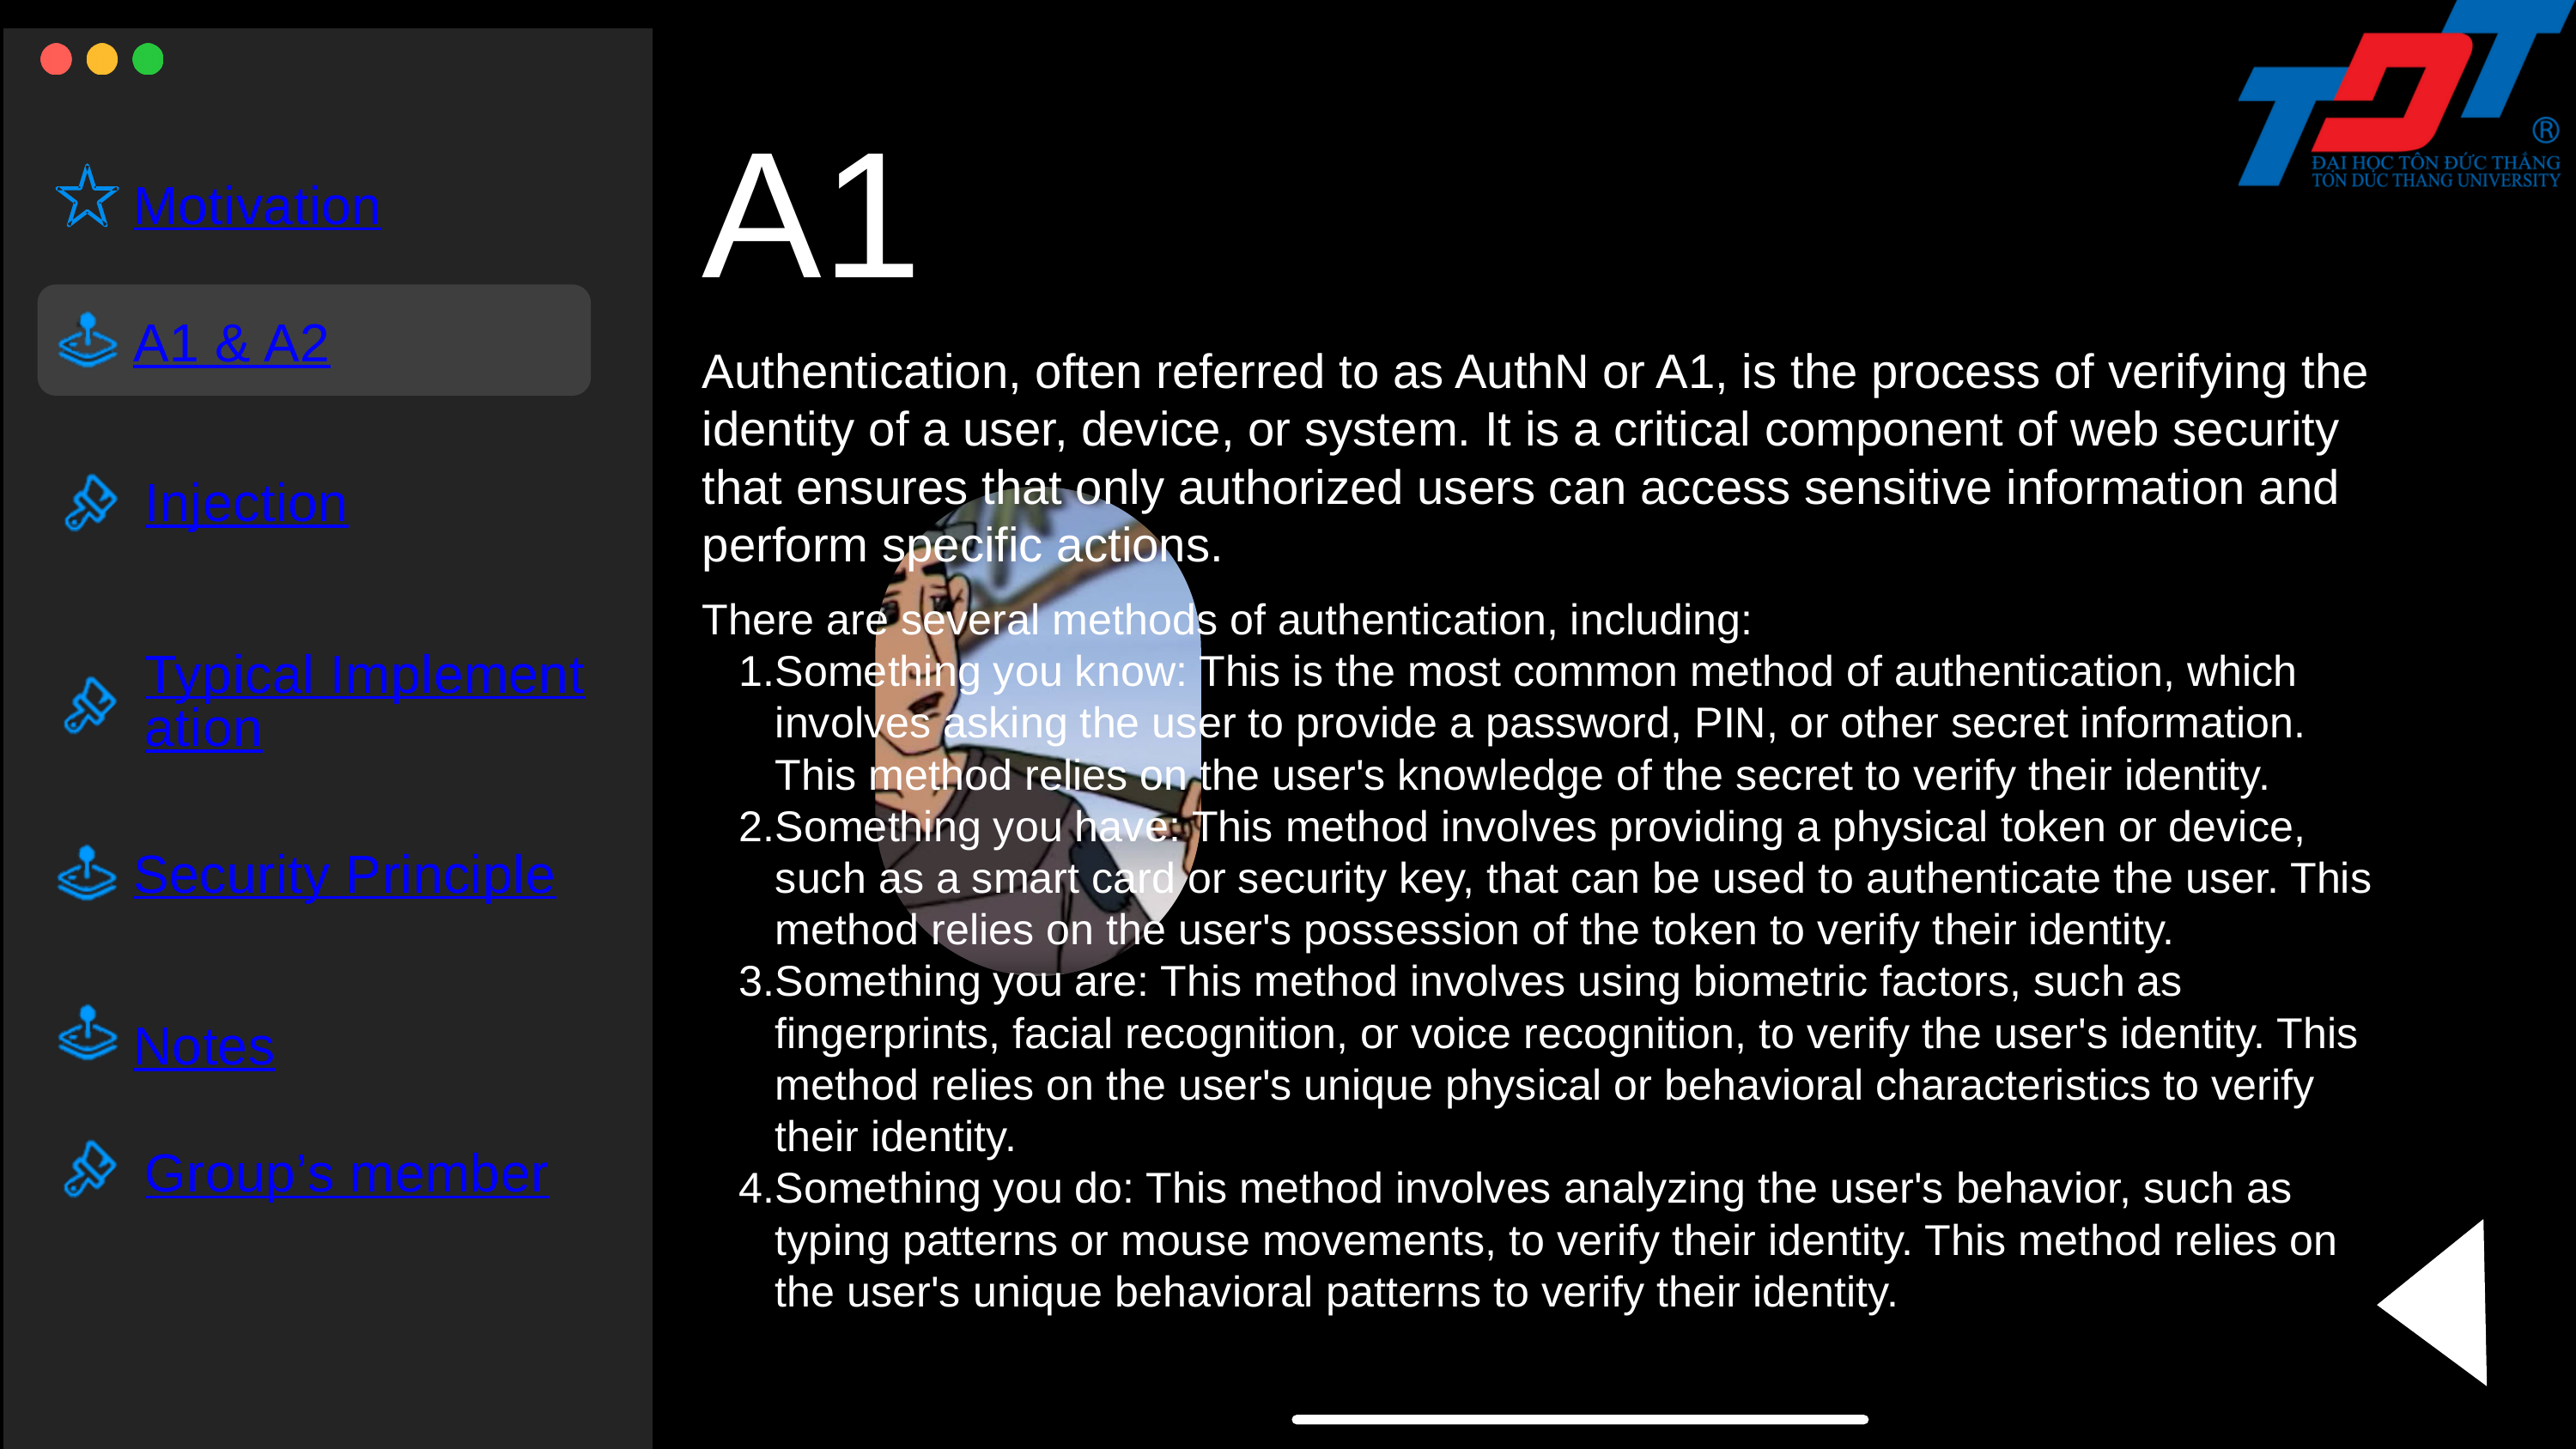

A1

Motivation

A1 & A2
Authentication, often referred to as AuthN or A1, is the process of verifying the identity of a user, device, or system. It is a critical component of web security that ensures that only authorized users can access sensitive information and perform specific actions.

Injection

There are several methods of authentication, including:
Something you know: This is the most common method of authentication, which involves asking the user to provide a password, PIN, or other secret information. This method relies on the user's knowledge of the secret to verify their identity.
Something you have: This method involves providing a physical token or device, such as a smart card or security key, that can be used to authenticate the user. This method relies on the user's possession of the token to verify their identity.
Something you are: This method involves using biometric factors, such as fingerprints, facial recognition, or voice recognition, to verify the user's identity. This method relies on the user's unique physical or behavioral characteristics to verify their identity.
Something you do: This method involves analyzing the user's behavior, such as typing patterns or mouse movements, to verify their identity. This method relies on the user's unique behavioral patterns to verify their identity.

Typical Implementation

Security Principle

Notes

Group’s member